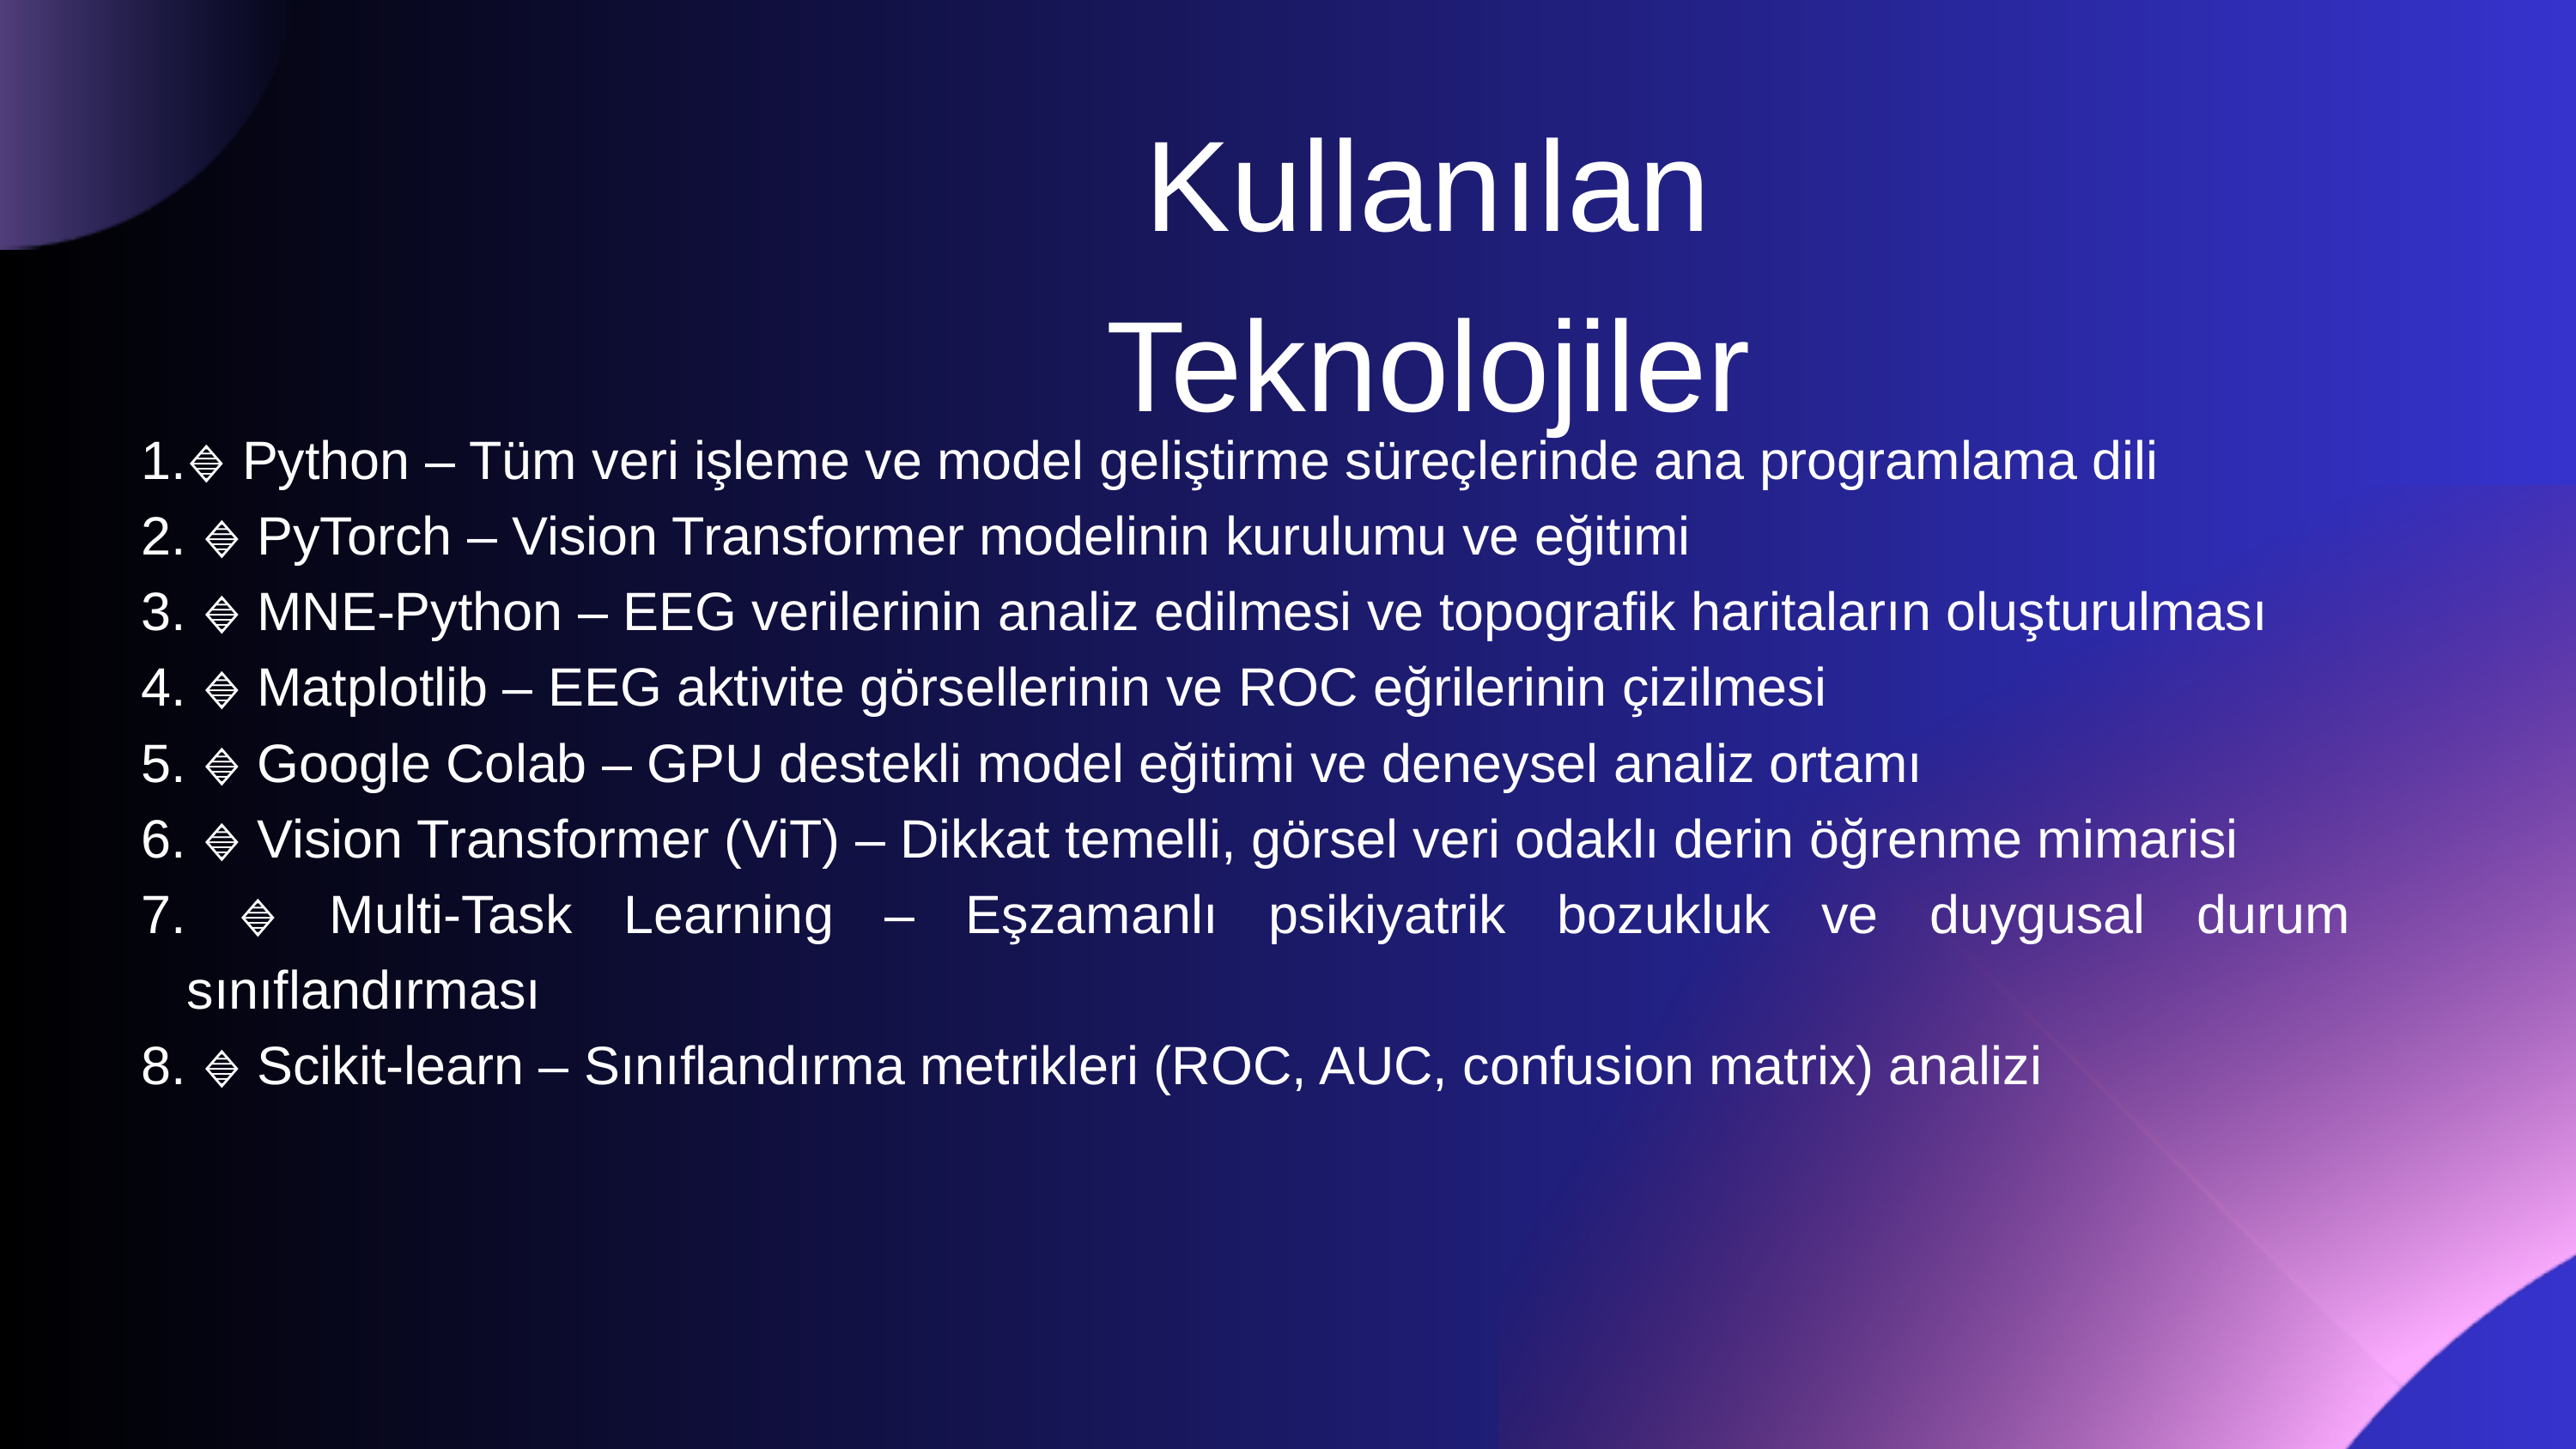

Kullanılan Teknolojiler
🔹 Python – Tüm veri işleme ve model geliştirme süreçlerinde ana programlama dili
 🔹 PyTorch – Vision Transformer modelinin kurulumu ve eğitimi
 🔹 MNE-Python – EEG verilerinin analiz edilmesi ve topografik haritaların oluşturulması
 🔹 Matplotlib – EEG aktivite görsellerinin ve ROC eğrilerinin çizilmesi
 🔹 Google Colab – GPU destekli model eğitimi ve deneysel analiz ortamı
 🔹 Vision Transformer (ViT) – Dikkat temelli, görsel veri odaklı derin öğrenme mimarisi
 🔹 Multi-Task Learning – Eşzamanlı psikiyatrik bozukluk ve duygusal durum sınıflandırması
 🔹 Scikit-learn – Sınıflandırma metrikleri (ROC, AUC, confusion matrix) analizi